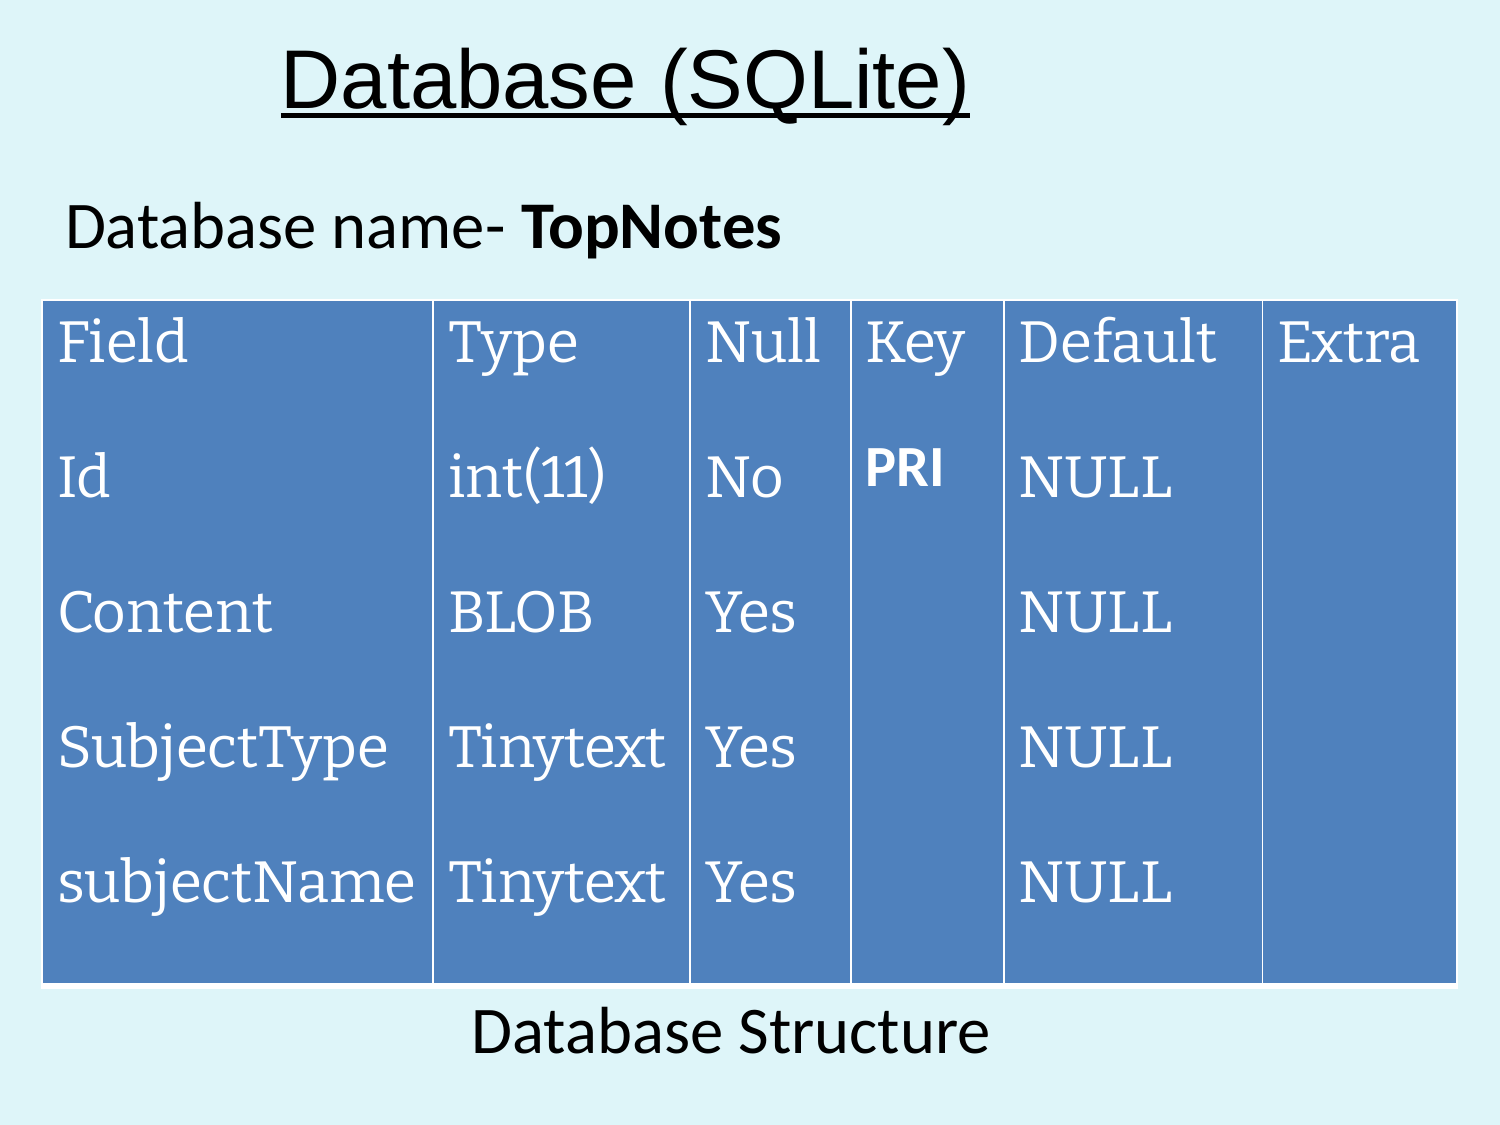

Database (SQLite)
Database name- TopNotes

| Field Id Content SubjectType subjectName | Type int(11)    BLOB Tinytext Tinytext | Null No  Yes Yes Yes | Key PRI | Default NULL NULL NULL NULL | Extra |
| --- | --- | --- | --- | --- | --- |

Database Structure